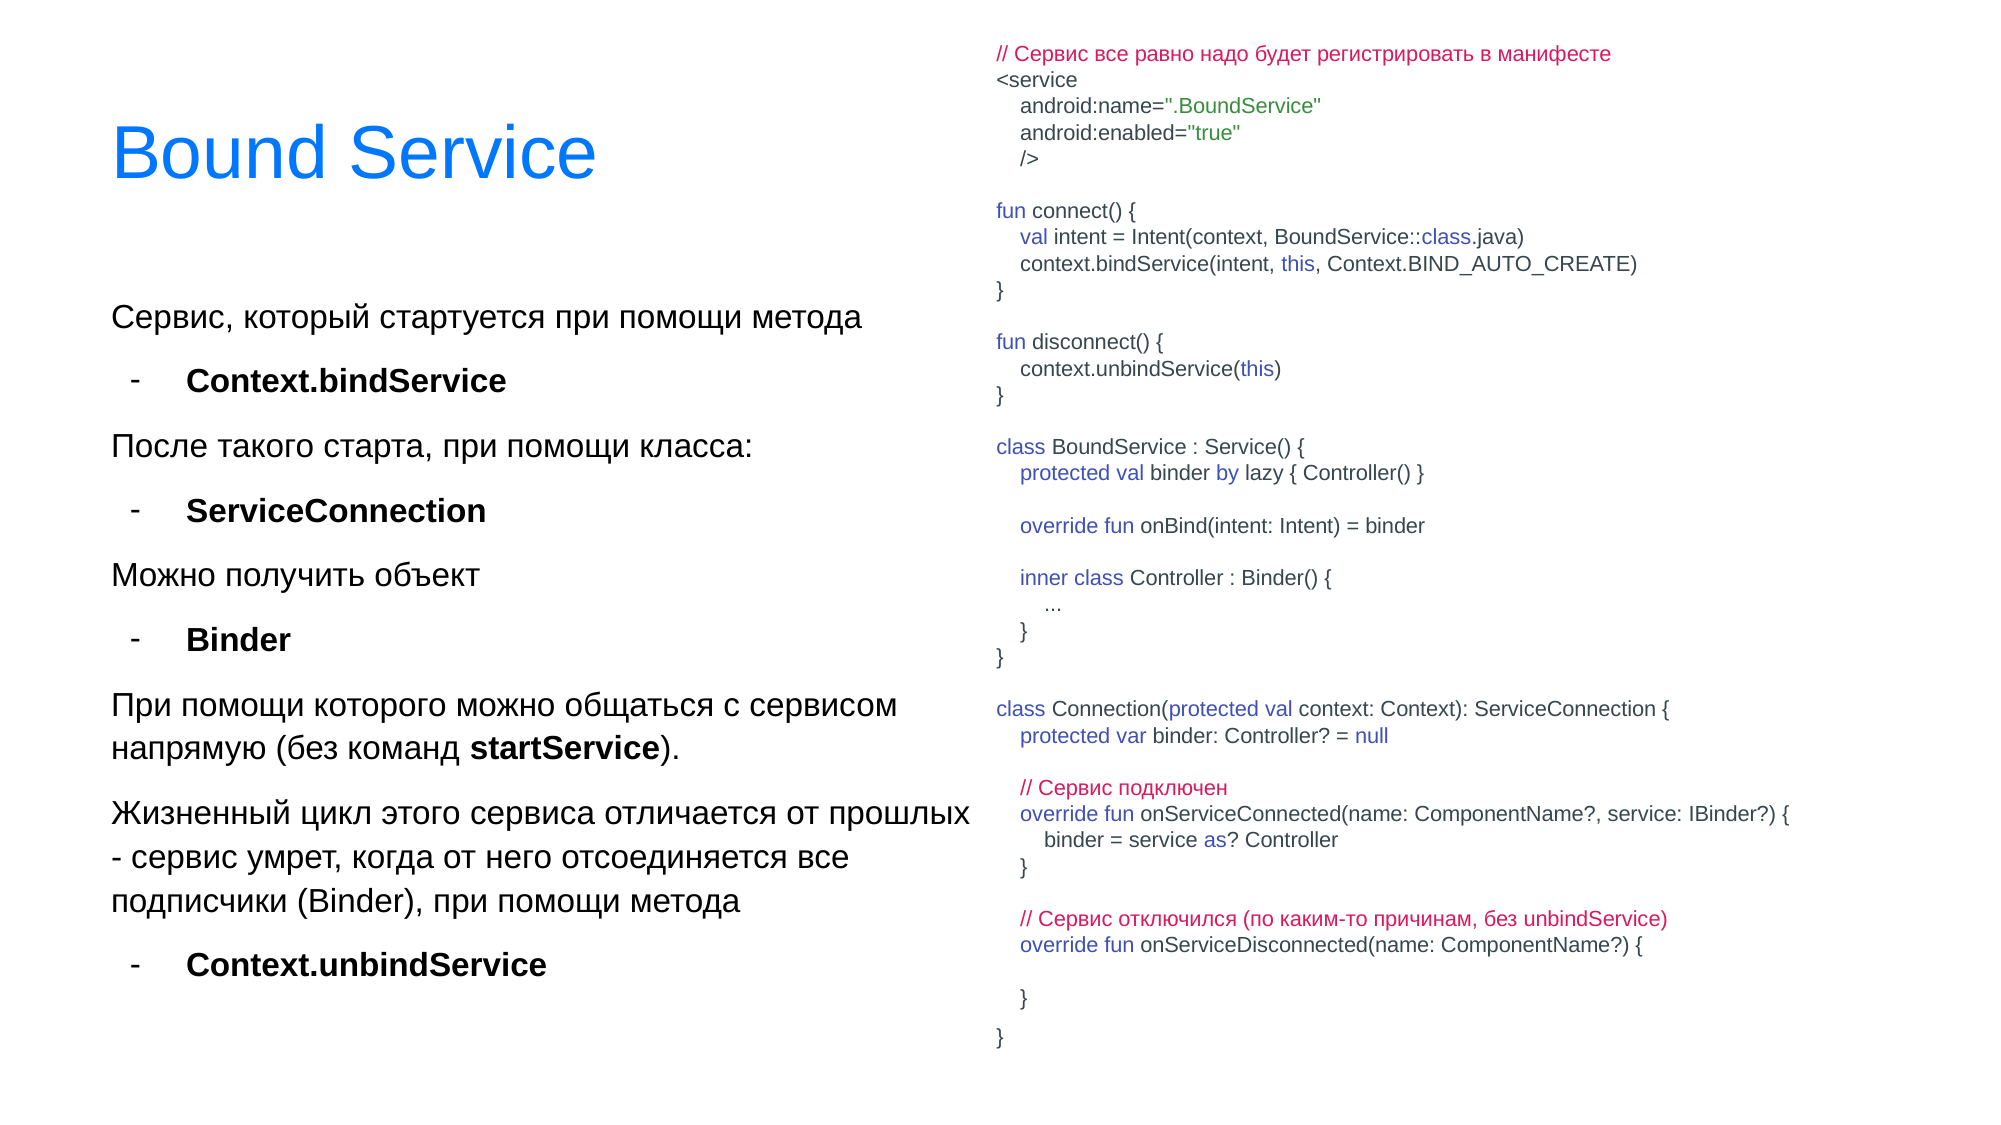

// Сервис все равно надо будет регистрировать в манифесте
<service
    android:name=".BoundService"
    android:enabled="true"
    />

fun connect() {
    val intent = Intent(context, BoundService::class.java)
    context.bindService(intent, this, Context.BIND_AUTO_CREATE)
}

fun disconnect() {
    context.unbindService(this)
}

class BoundService : Service() {
    protected val binder by lazy { Controller() }

    override fun onBind(intent: Intent) = binder

    inner class Controller : Binder() {
        ...
    }
}

class Connection(protected val context: Context): ServiceConnection {
    protected var binder: Controller? = null

    // Сервис подключен
    override fun onServiceConnected(name: ComponentName?, service: IBinder?) {
        binder = service as? Controller
    }

    // Сервис отключился (по каким-то причинам, без unbindService)
    override fun onServiceDisconnected(name: ComponentName?) {

    }
}
# Bound Service
Сервис, который стартуется при помощи метода
Context.bindService
После такого старта, при помощи класса:
ServiceConnection
Можно получить объект
Binder
При помощи которого можно общаться с сервисом напрямую (без команд startService).
Жизненный цикл этого сервиса отличается от прошлых - сервис умрет, когда от него отсоединяется все подписчики (Binder), при помощи метода
Context.unbindService